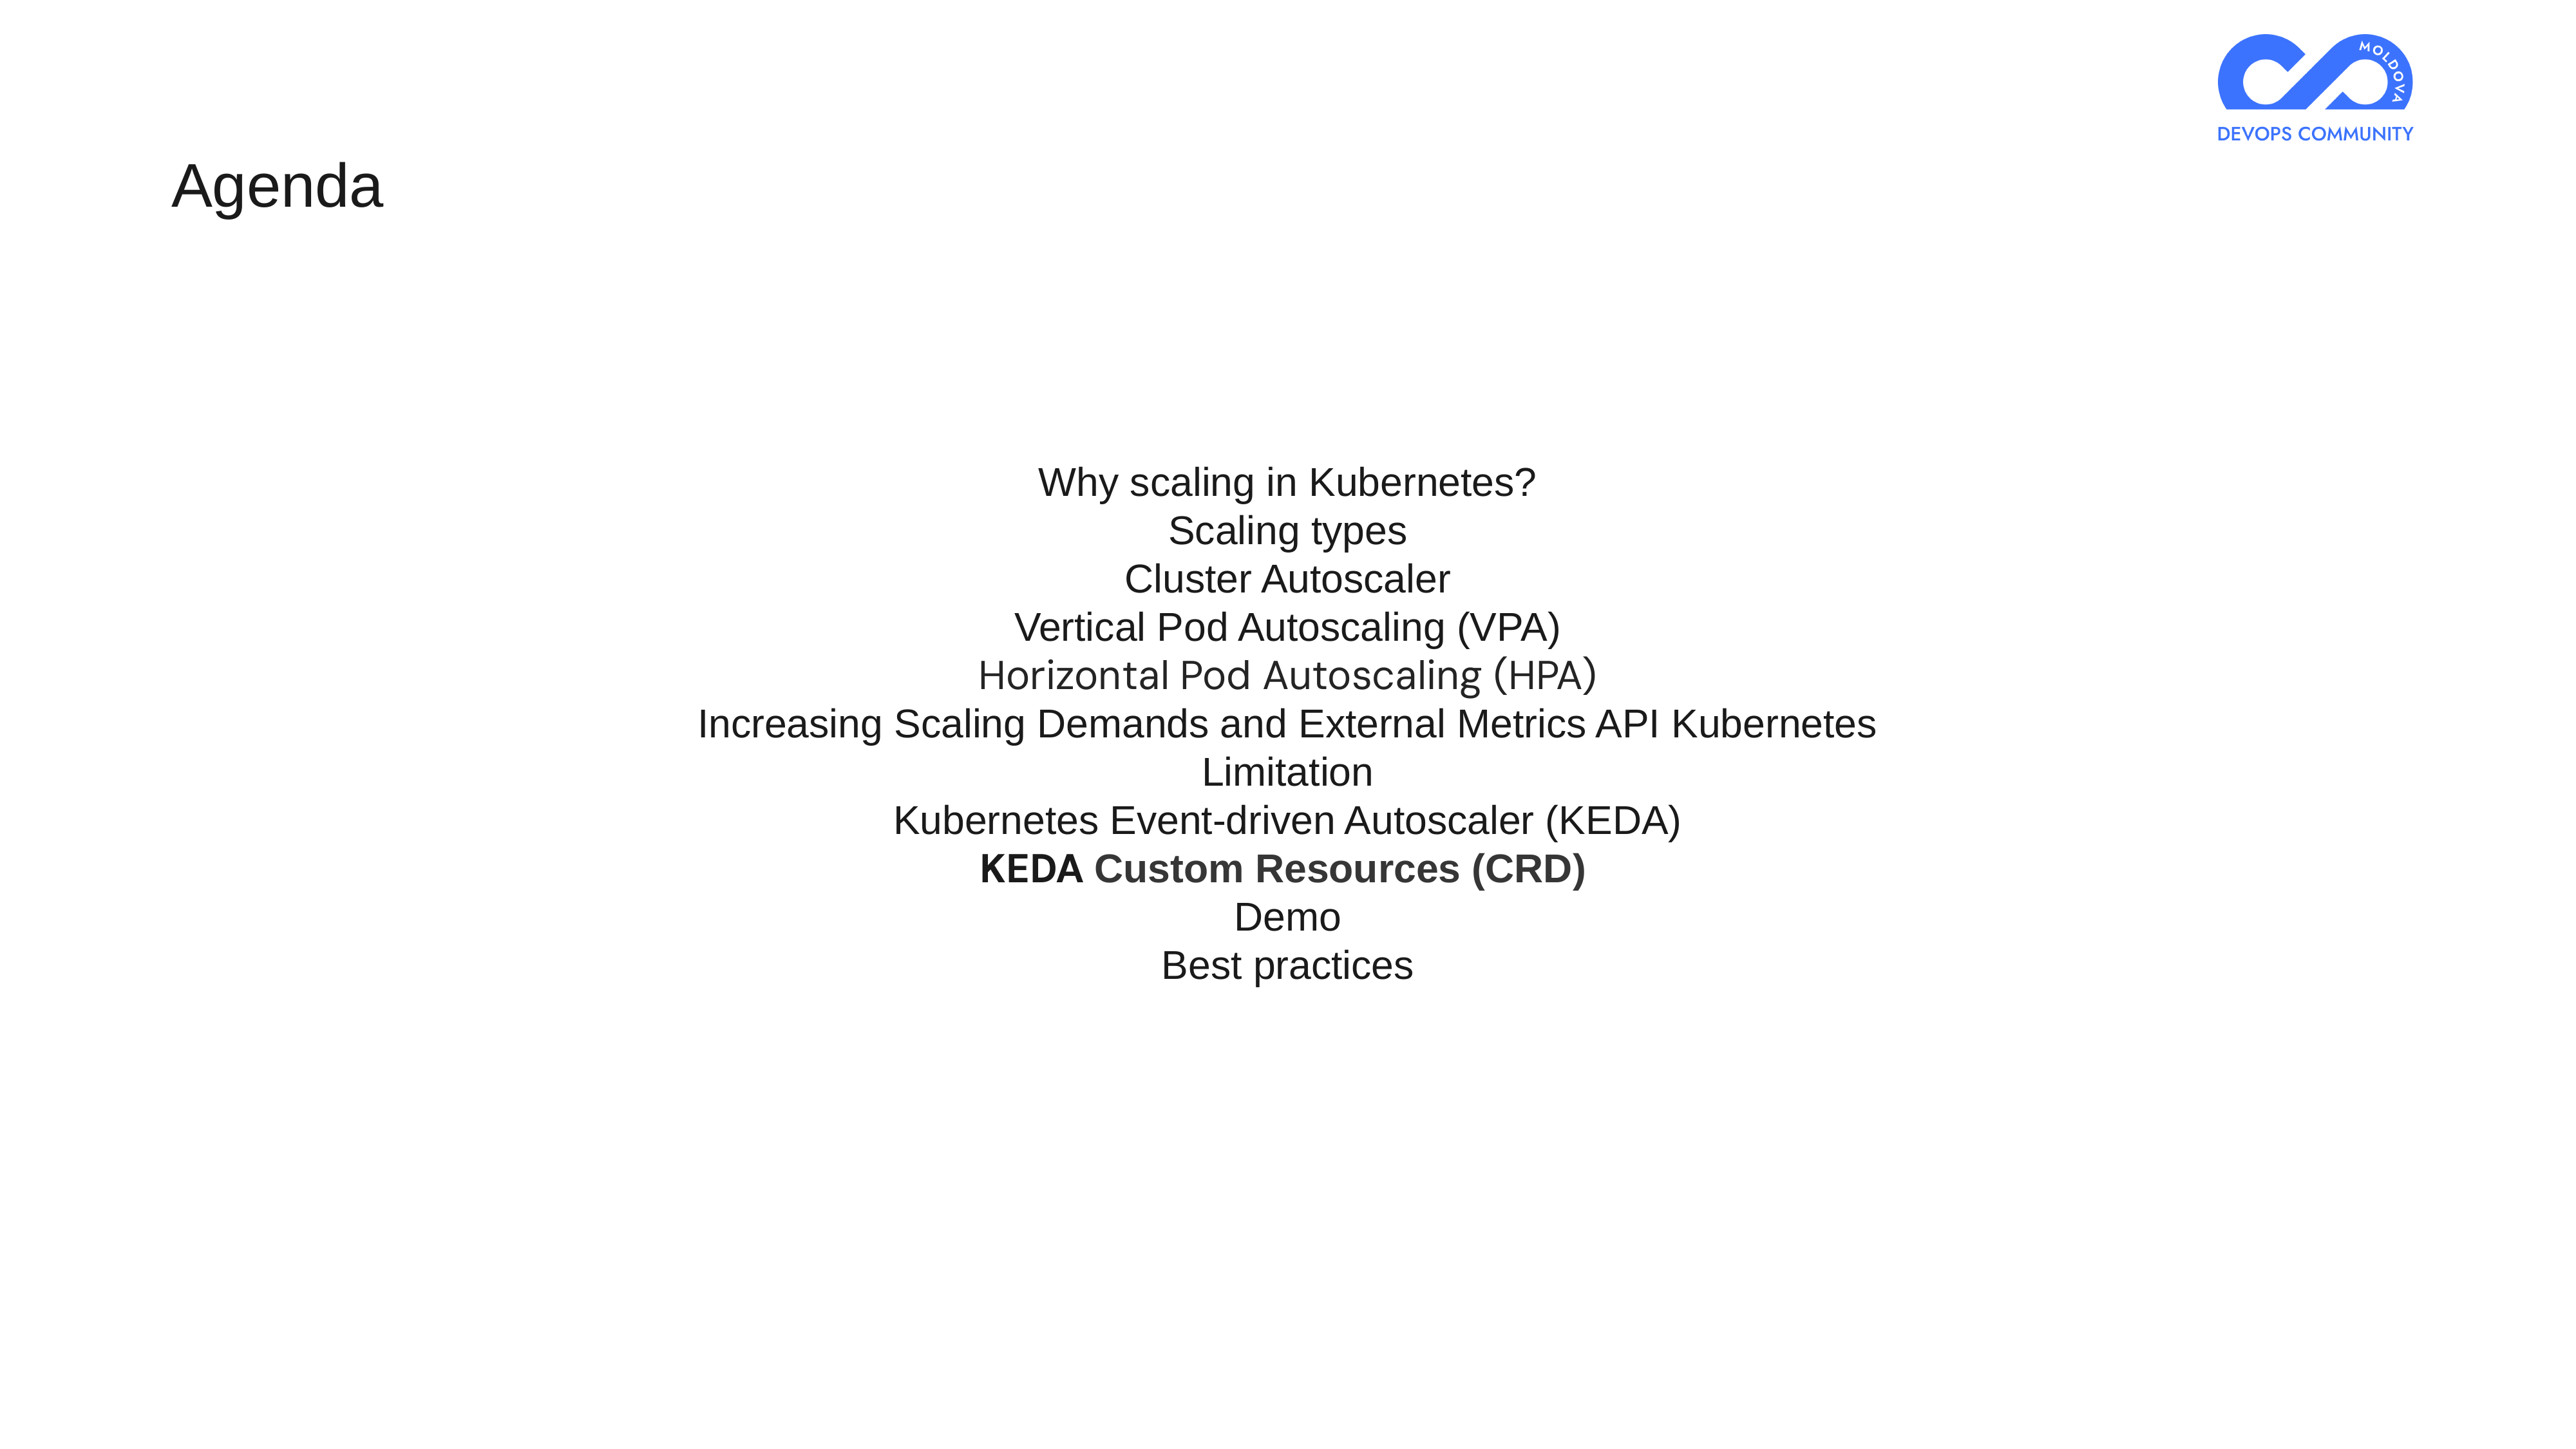

Agenda
Why scaling in Kubernetes?
Scaling types
Cluster Autoscaler
Vertical Pod Autoscaling (VPA)
Horizontal Pod Autoscaling (HPA)
Increasing Scaling Demands and External Metrics API Kubernetes Limitation
Kubernetes Event-driven Autoscaler (KEDA)
KEDA Custom Resources (CRD)
Demo
Best practices